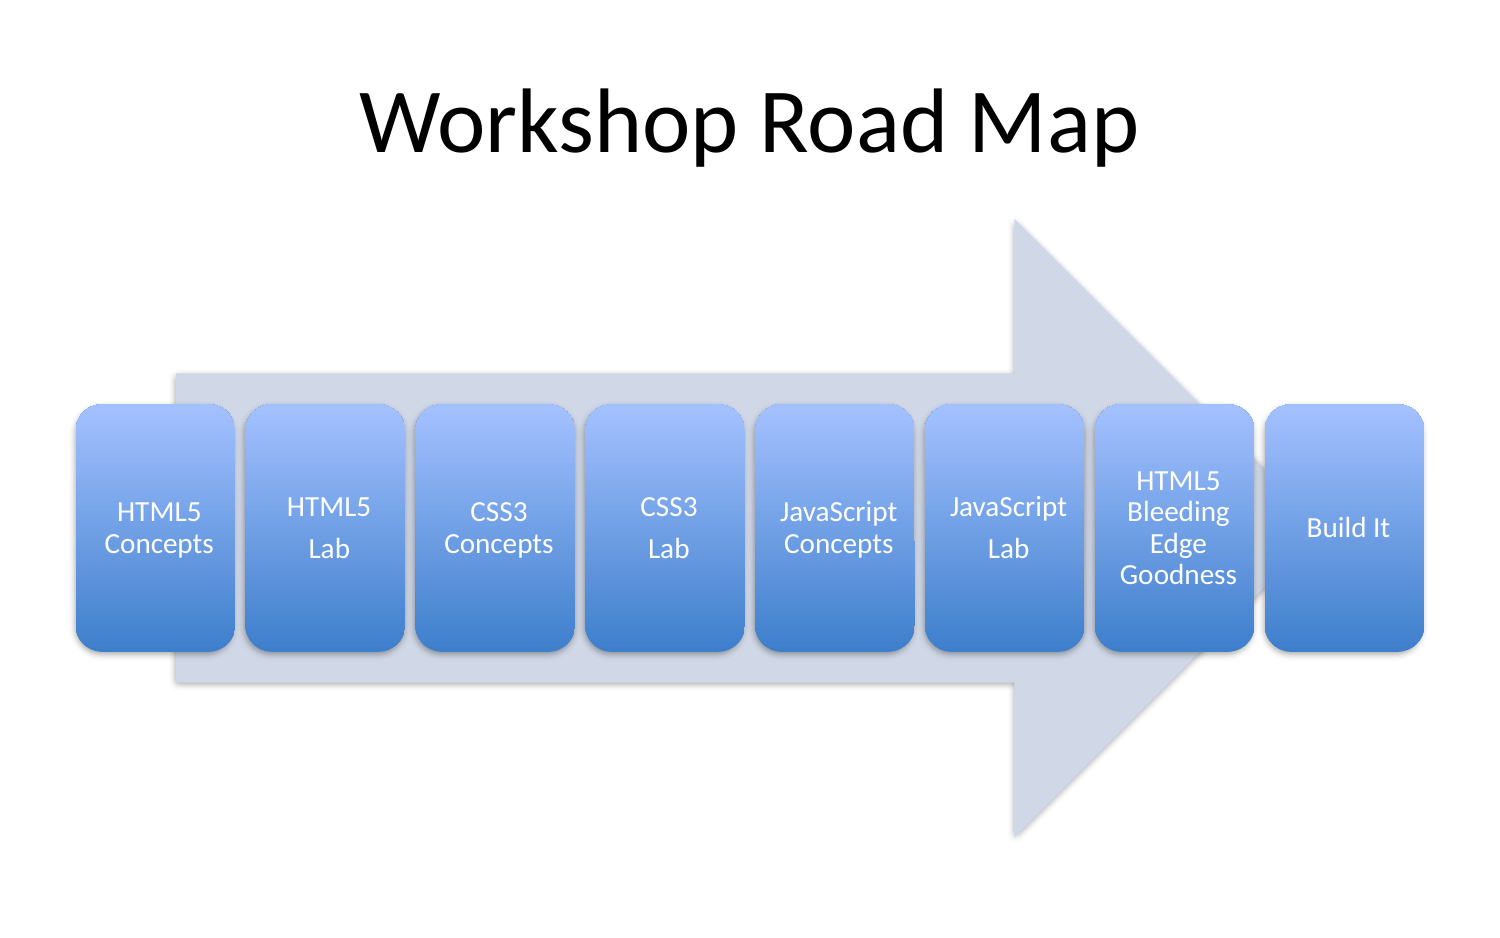

# Workshop Road Map
HTML5 Concepts
HTML5
Lab
CSS3 Concepts
CSS3
Lab
JavaScript Concepts
JavaScript
Lab
HTML5 Bleeding Edge Goodness
Build It